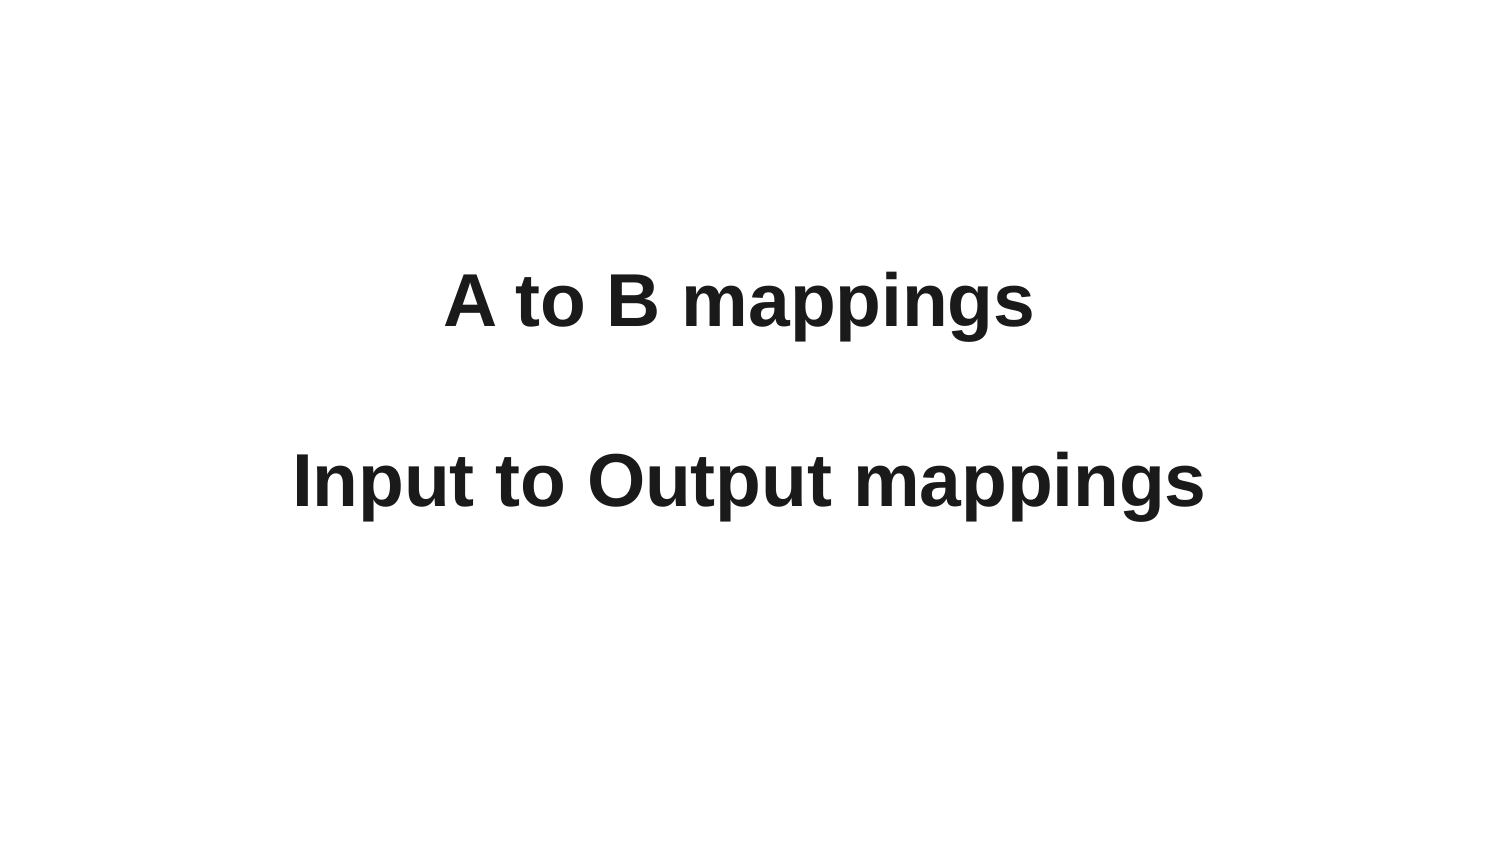

# A to B mappings

Input to Output mappings